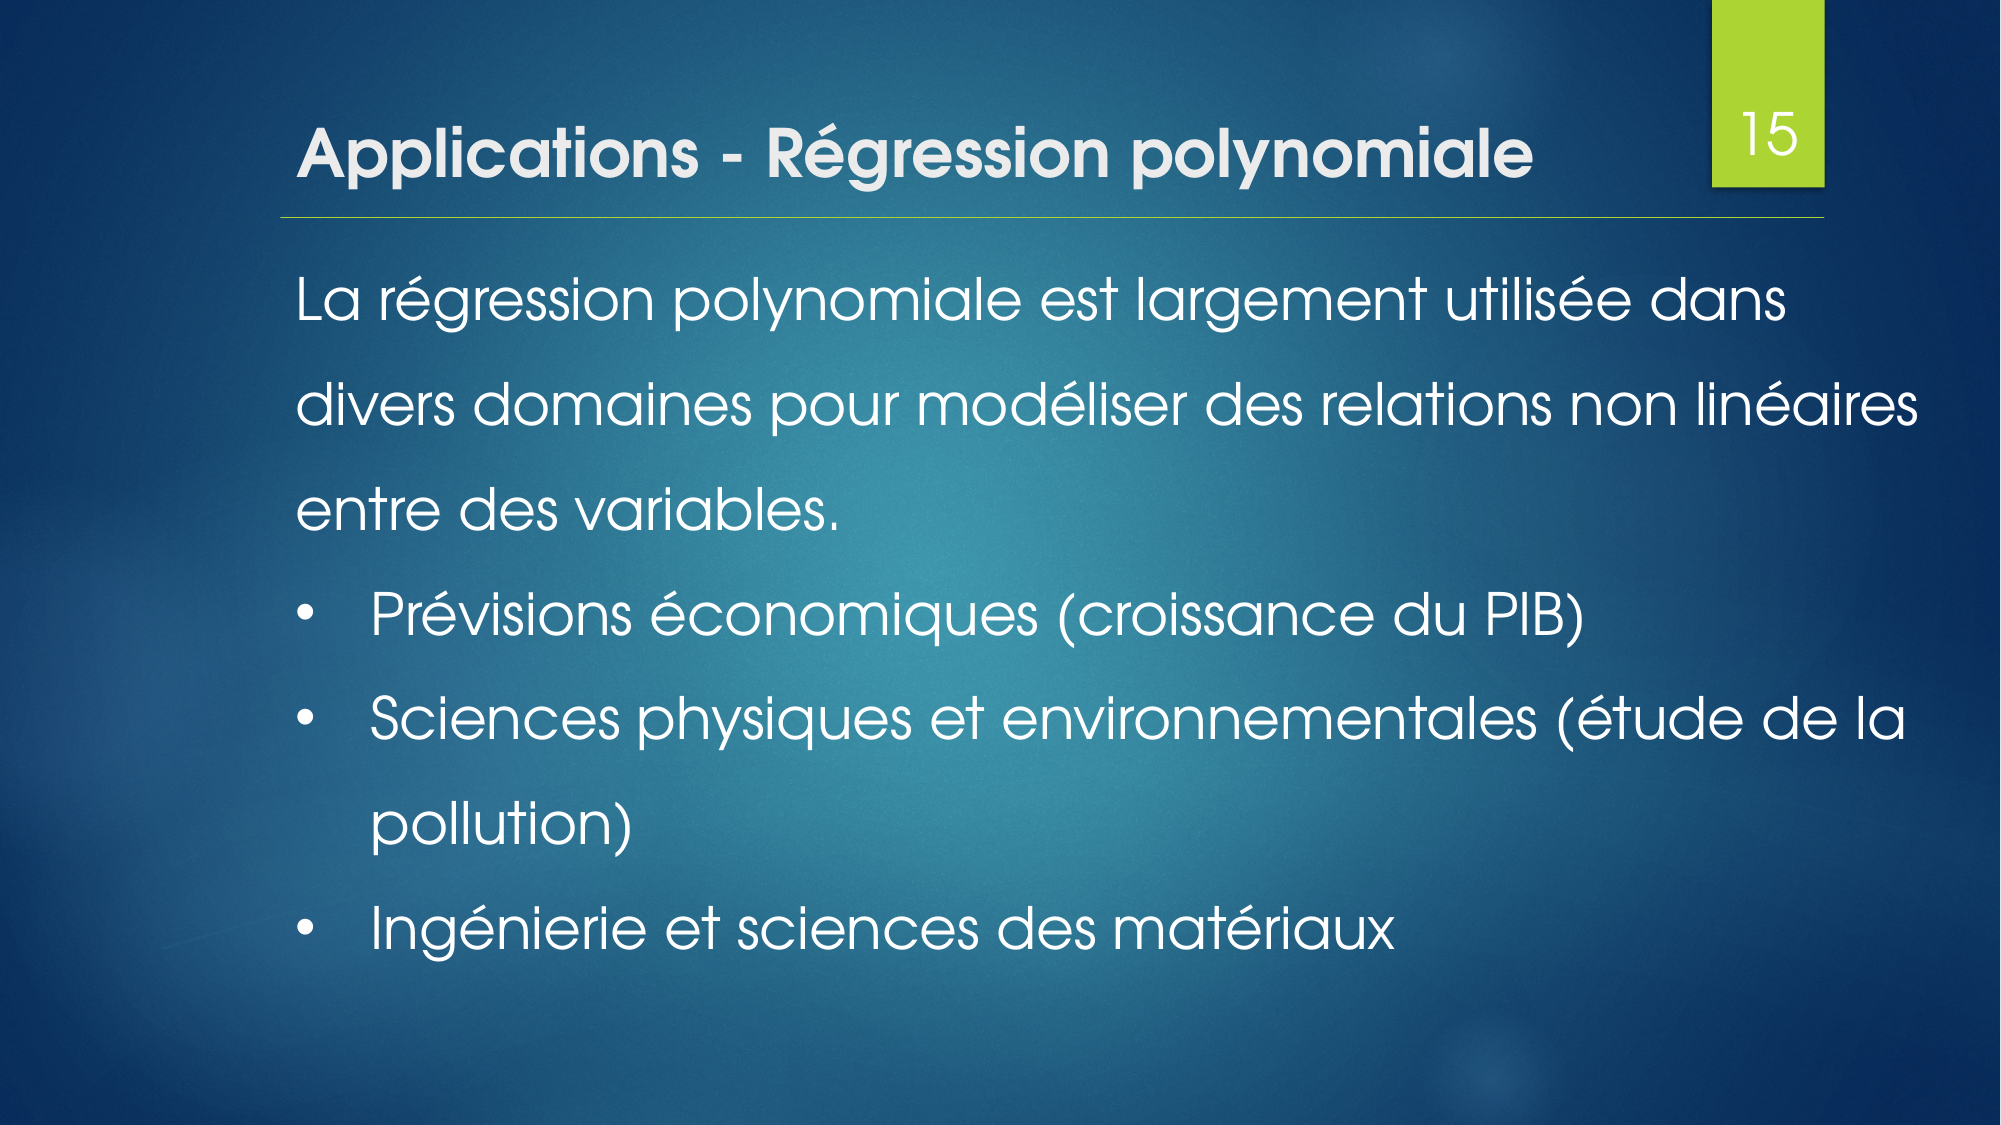

15
# Applications - Régression polynomiale
La régression polynomiale est largement utilisée dans divers domaines pour modéliser des relations non linéaires entre des variables.
Prévisions économiques (croissance du PIB)
Sciences physiques et environnementales (étude de la pollution)
Ingénierie et sciences des matériaux